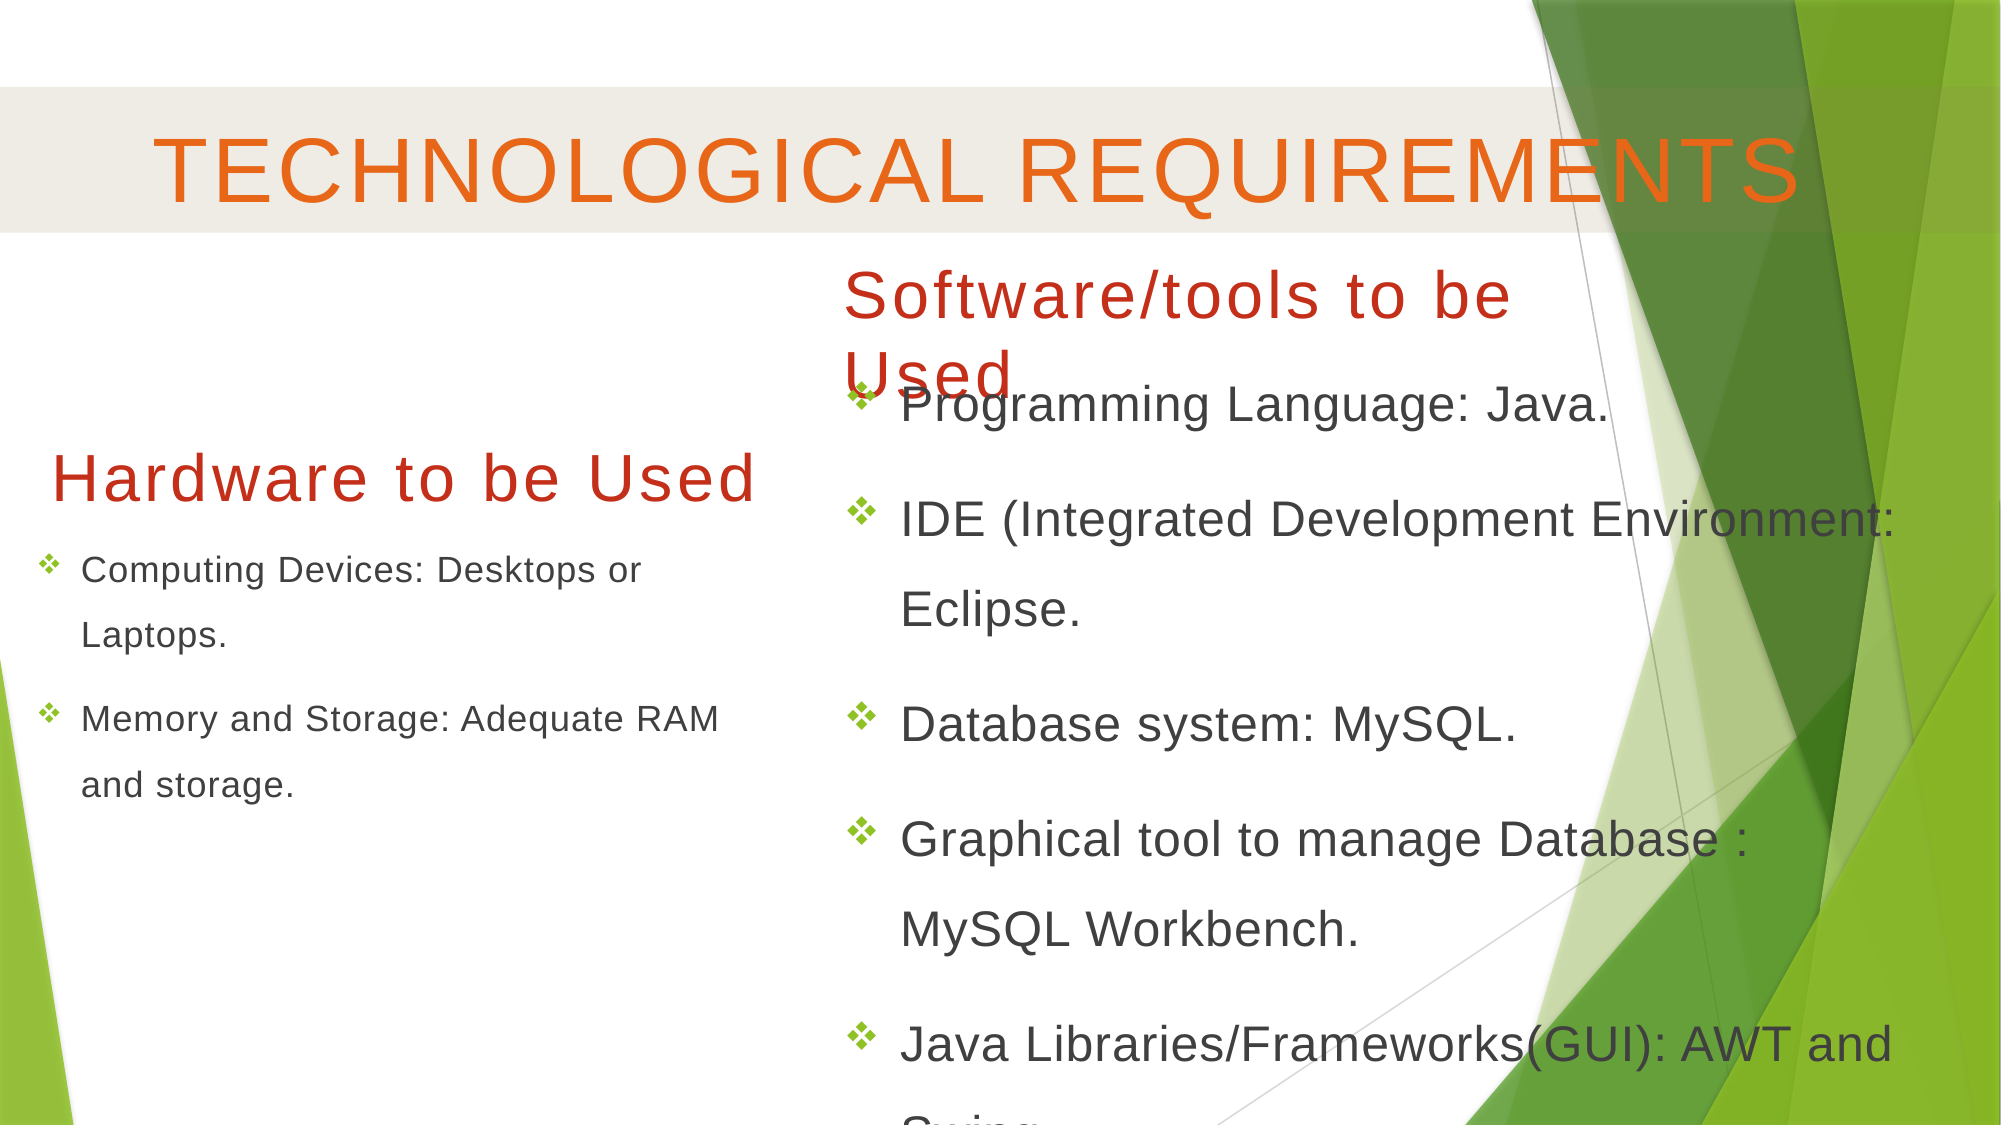

# Technological Requirements
Software/tools to be Used
Programming Language: Java.
IDE (Integrated Development Environment: Eclipse.
Database system: MySQL.
Graphical tool to manage Database : MySQL Workbench.
Java Libraries/Frameworks(GUI): AWT and Swing.
Hardware to be Used
Computing Devices: Desktops or Laptops.
Memory and Storage: Adequate RAM and storage.